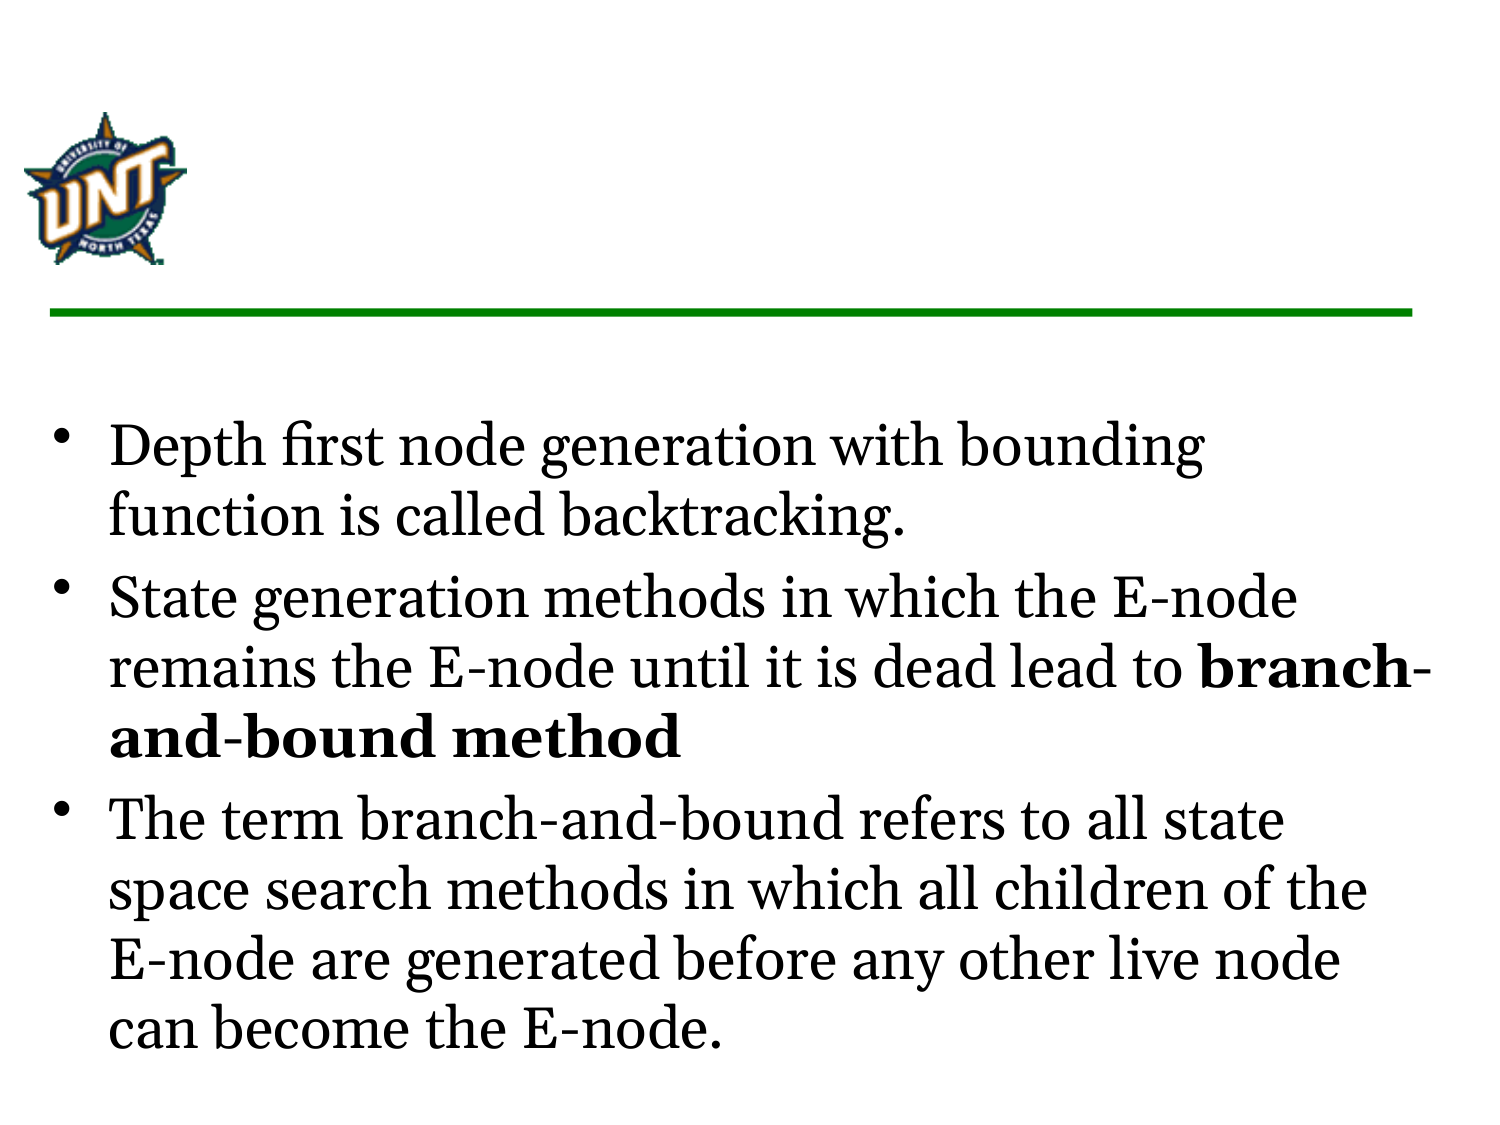

Depth first node generation with bounding function is called backtracking.
State generation methods in which the E-node remains the E-node until it is dead lead to branch-and-bound method
The term branch-and-bound refers to all state space search methods in which all children of the E-node are generated before any other live node can become the E-node.